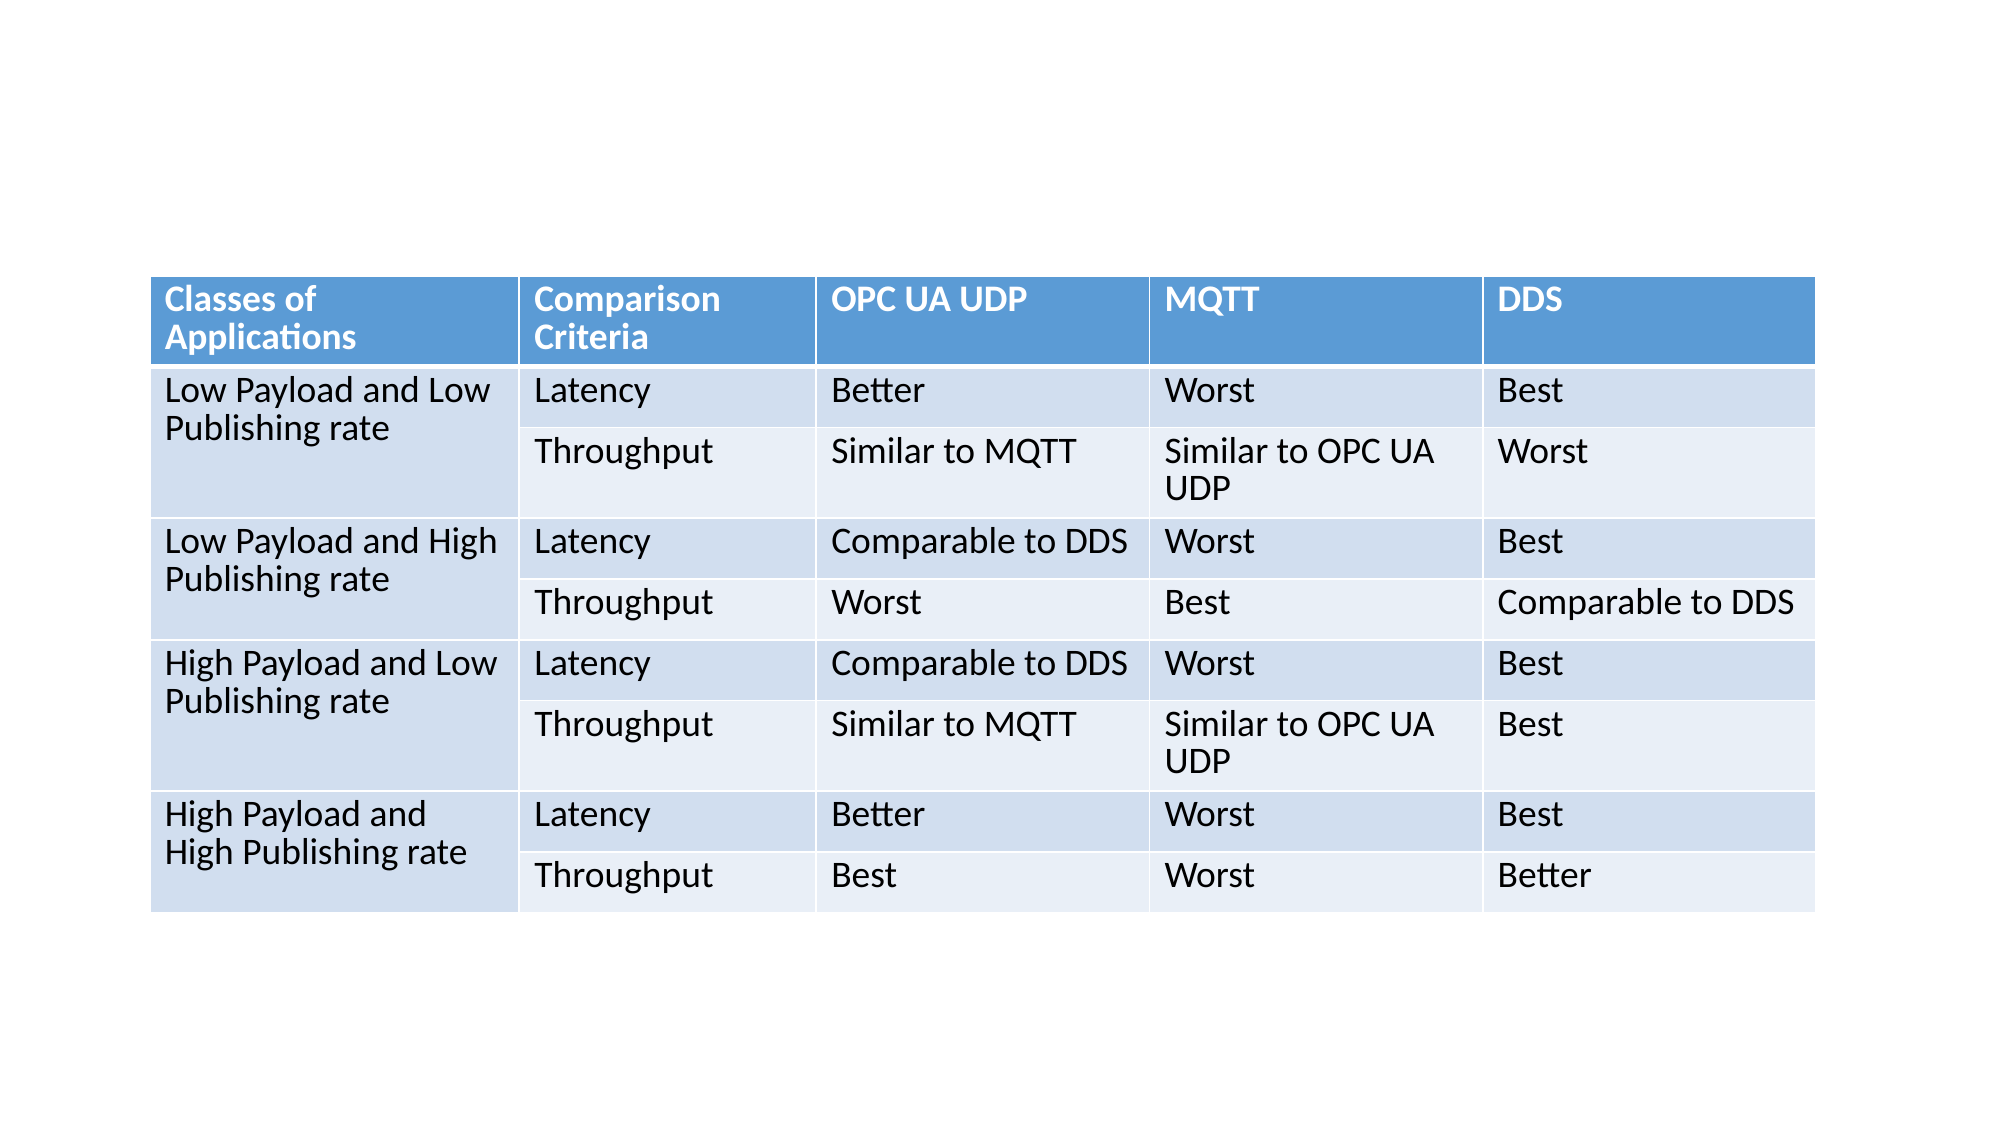

| Classes of Applications | Comparison Criteria | OPC UA UDP | MQTT | DDS |
| --- | --- | --- | --- | --- |
| Low Payload and Low Publishing rate | Latency | Better | Worst | Best |
|  | Throughput | Similar to MQTT | Similar to OPC UA UDP | Worst |
| Low Payload and High Publishing rate | Latency | Comparable to DDS | Worst | Best |
|  | Throughput | Worst | Best | Comparable to DDS |
| High Payload and Low Publishing rate | Latency | Comparable to DDS | Worst | Best |
|  | Throughput | Similar to MQTT | Similar to OPC UA UDP | Best |
| High Payload and High Publishing rate | Latency | Better | Worst | Best |
|  | Throughput | Best | Worst | Better |